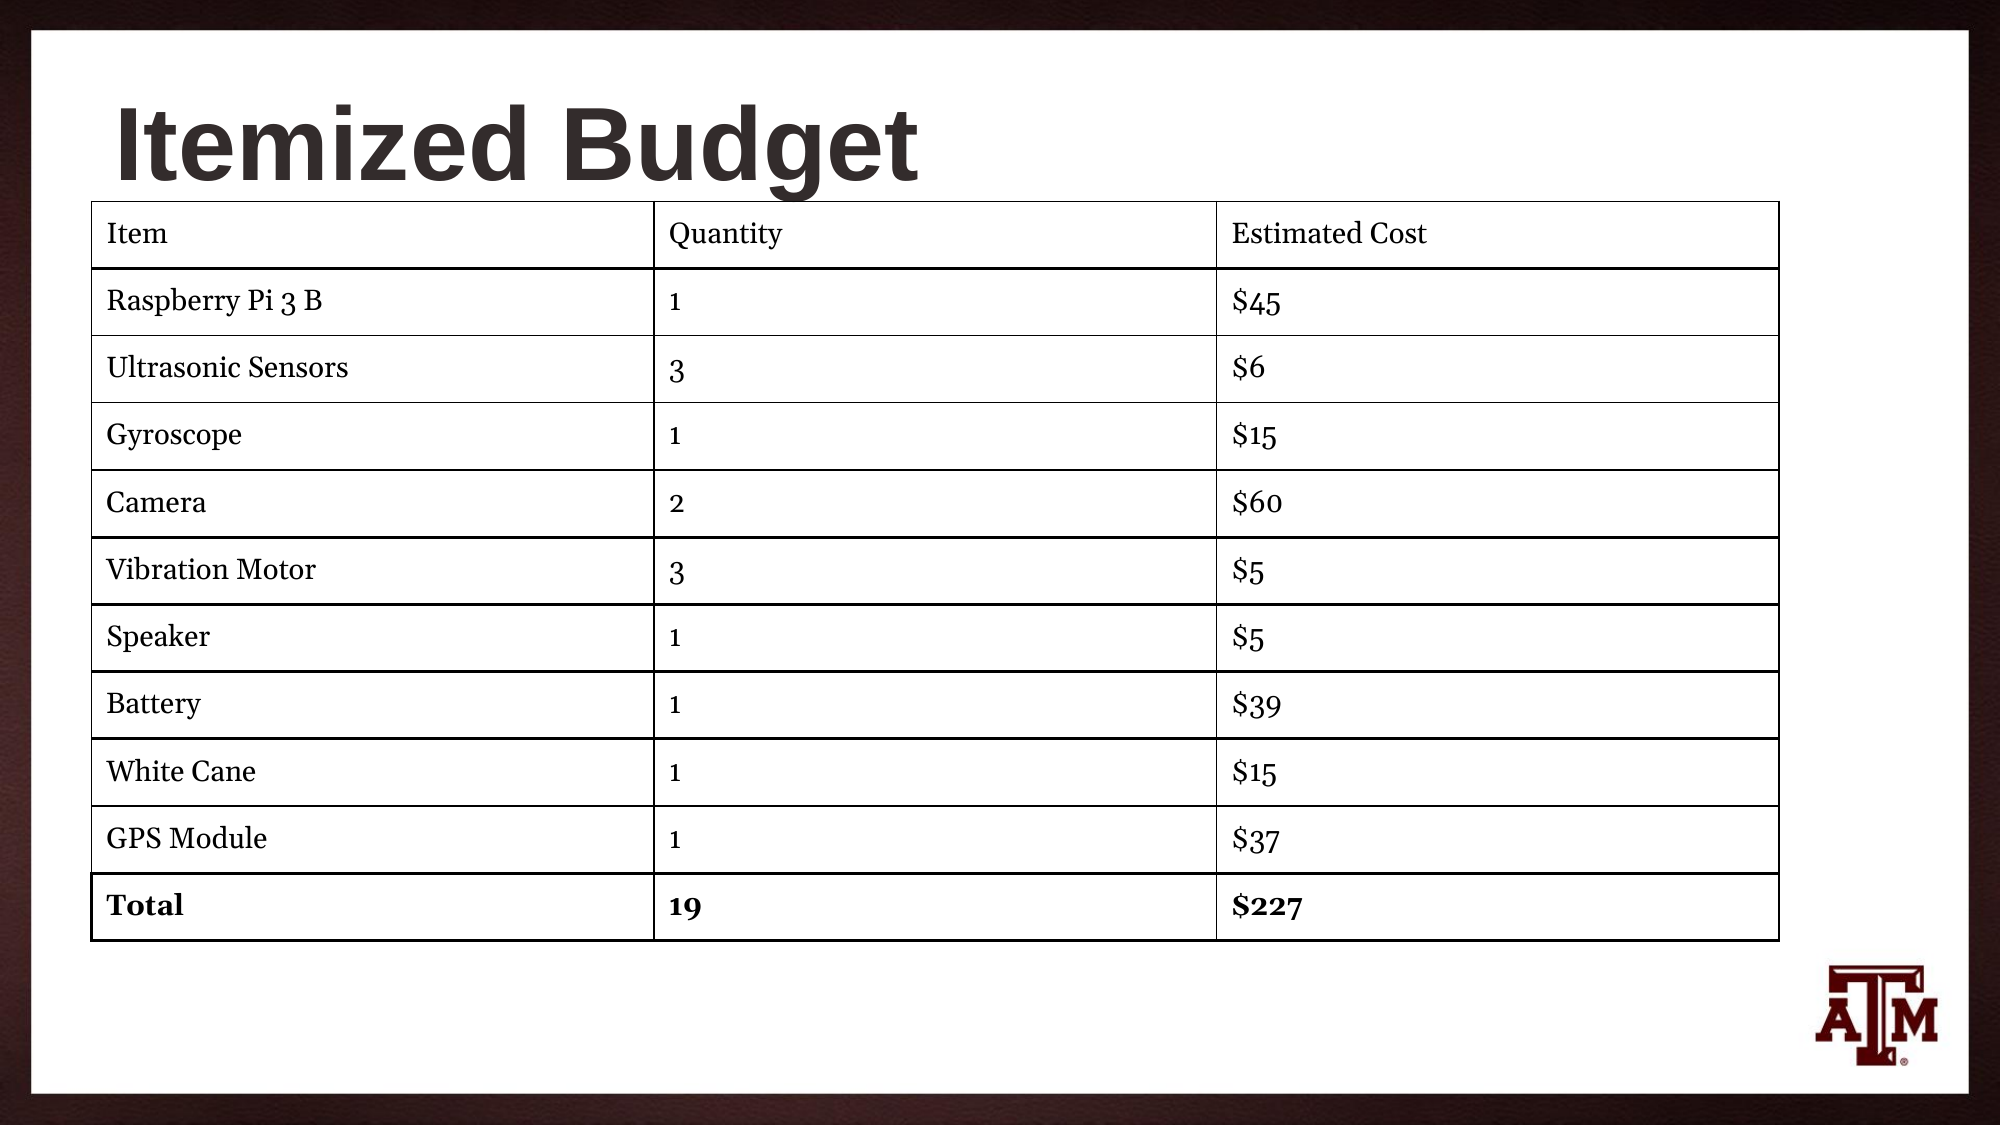

# Itemized Budget
| Item | Quantity | Estimated Cost |
| --- | --- | --- |
| Raspberry Pi 3 B | 1 | $45 |
| Ultrasonic Sensors | 3 | $6 |
| Gyroscope | 1 | $15 |
| Camera | 2 | $60 |
| Vibration Motor | 3 | $5 |
| Speaker | 1 | $5 |
| Battery | 1 | $39 |
| White Cane | 1 | $15 |
| GPS Module | 1 | $37 |
| Total | 19 | $227 |